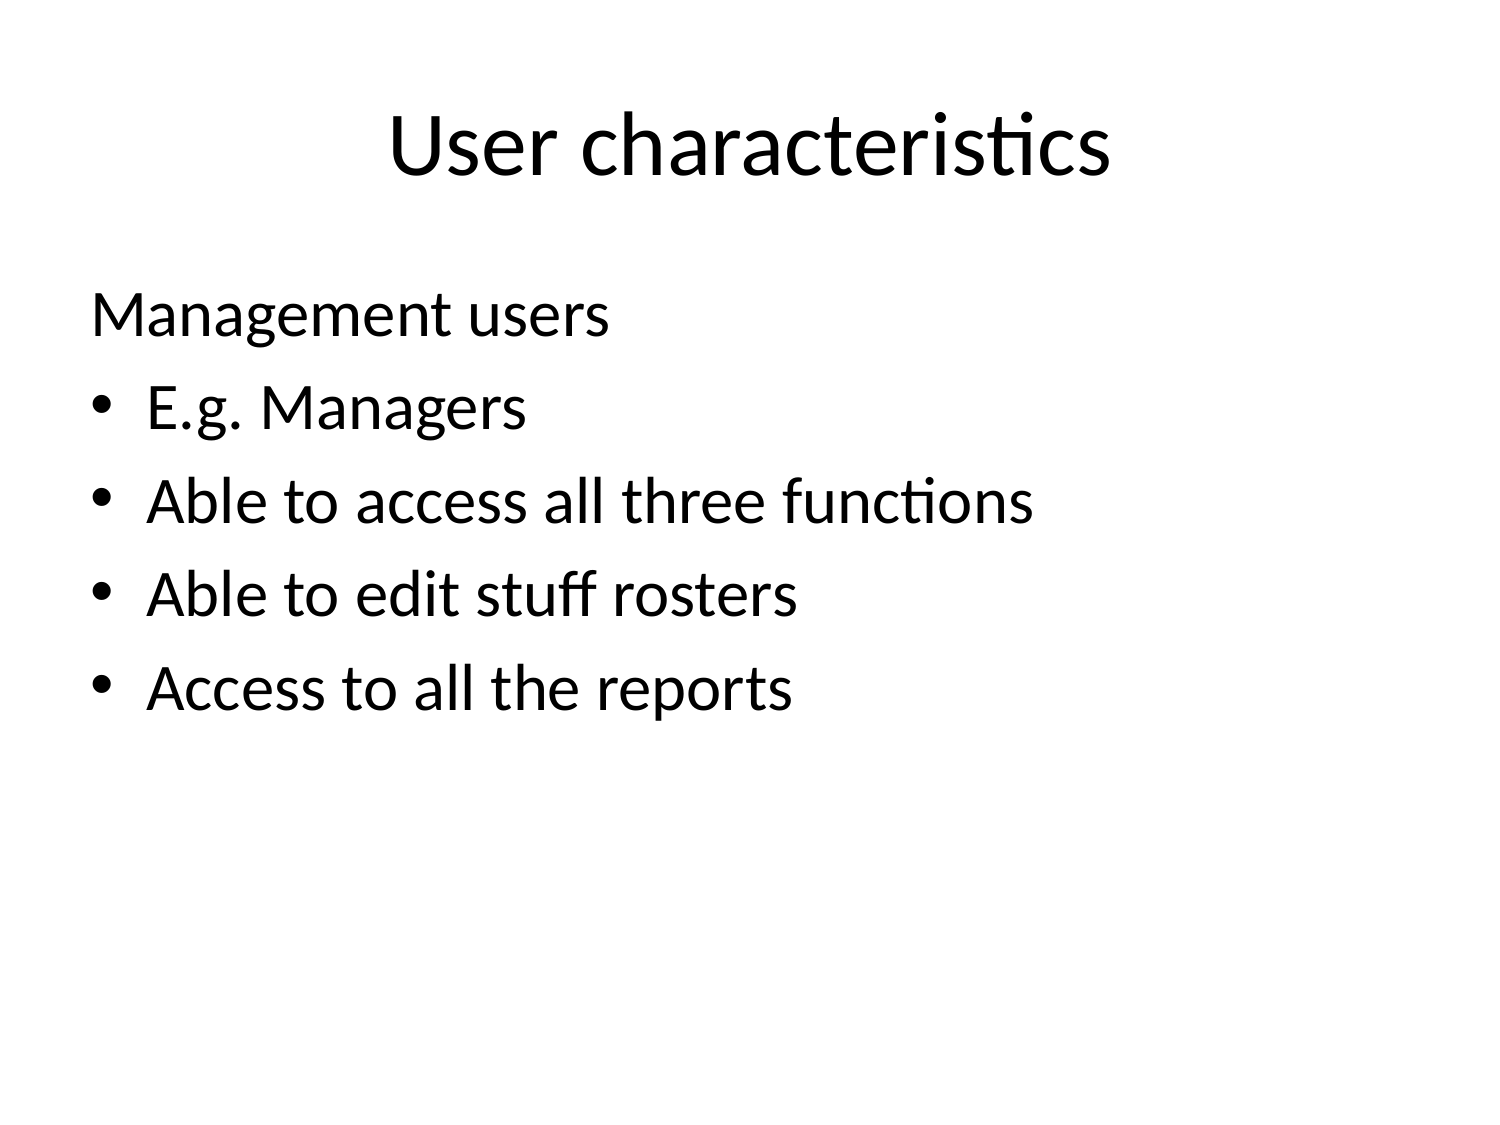

# User characteristics
Management users
E.g. Managers
Able to access all three functions
Able to edit stuff rosters
Access to all the reports